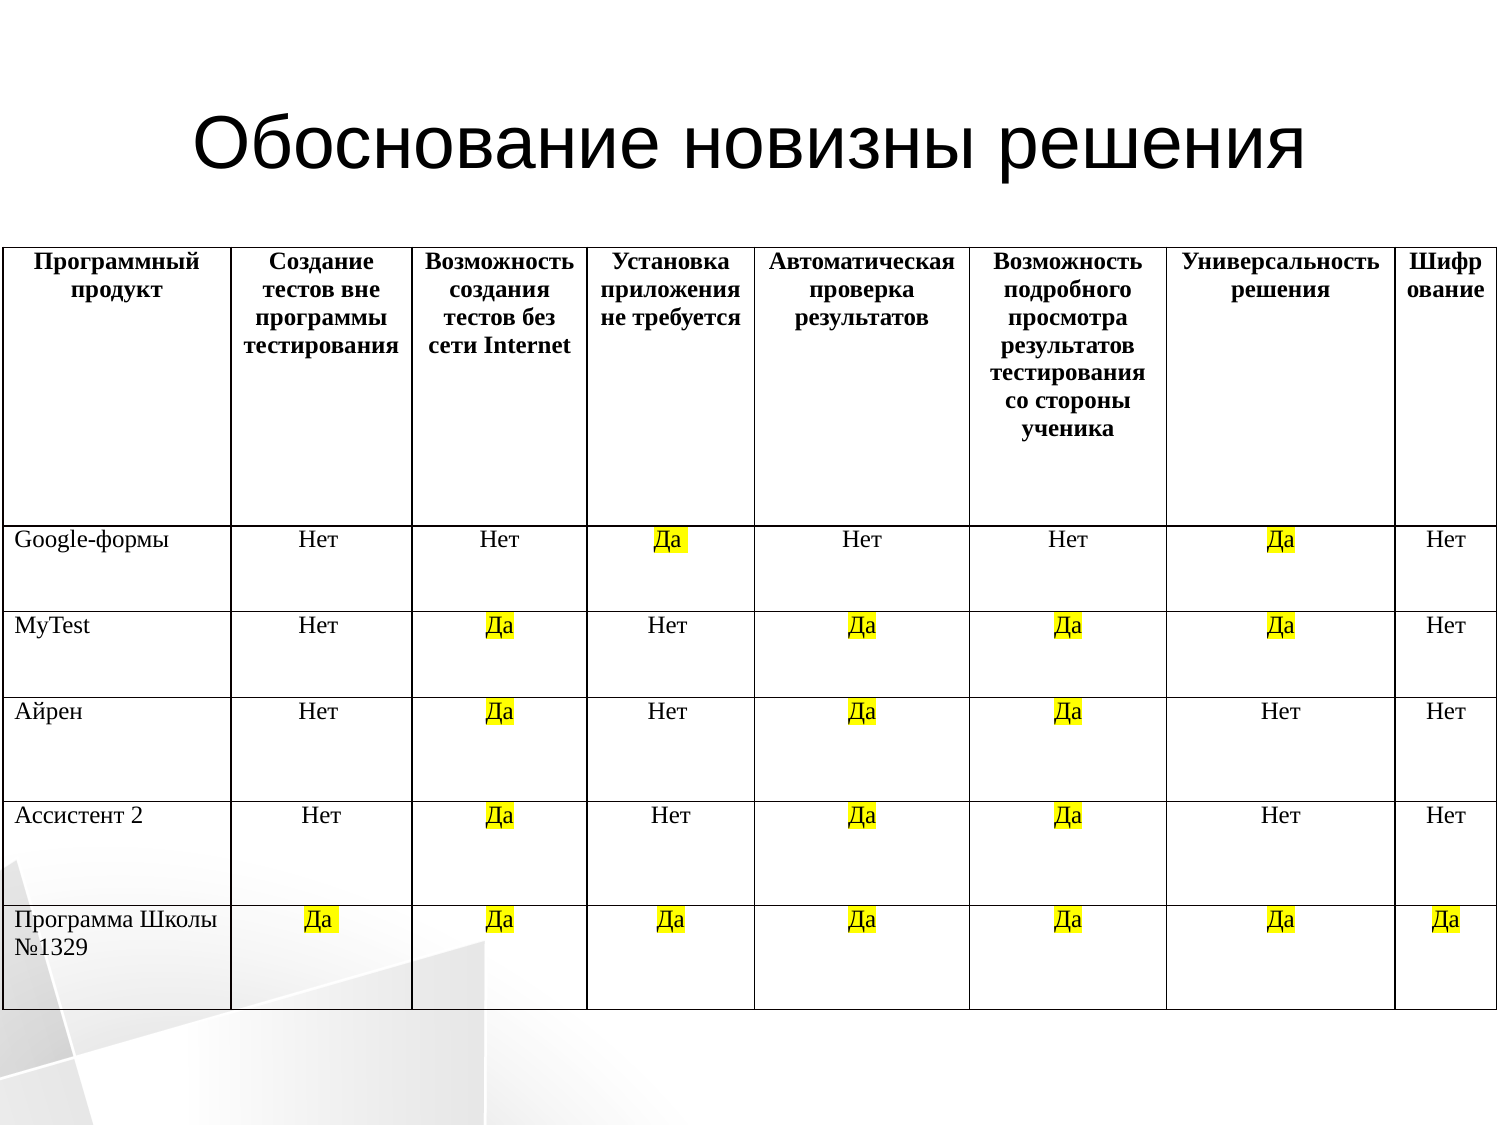

# Обоснование новизны решения
| Программный продукт | Создание тестов вне программы тестирования | Возможность создания тестов без сети Internet | Установка приложения не требуется | Автоматическая проверка результатов | Возможность подробного просмотра результатов тестирования со стороны ученика | Универсальность решения | Шифрование |
| --- | --- | --- | --- | --- | --- | --- | --- |
| Google-формы | Нет | Нет | Да | Нет | Нет | Да | Нет |
| MyTest | Нет | Да | Нет | Да | Да | Да | Нет |
| Айрен | Нет | Да | Нет | Да | Да | Нет | Нет |
| Ассистент 2 | Нет | Да | Нет | Да | Да | Нет | Нет |
| Программа Школы №1329 | Да | Да | Да | Да | Да | Да | Да |
5